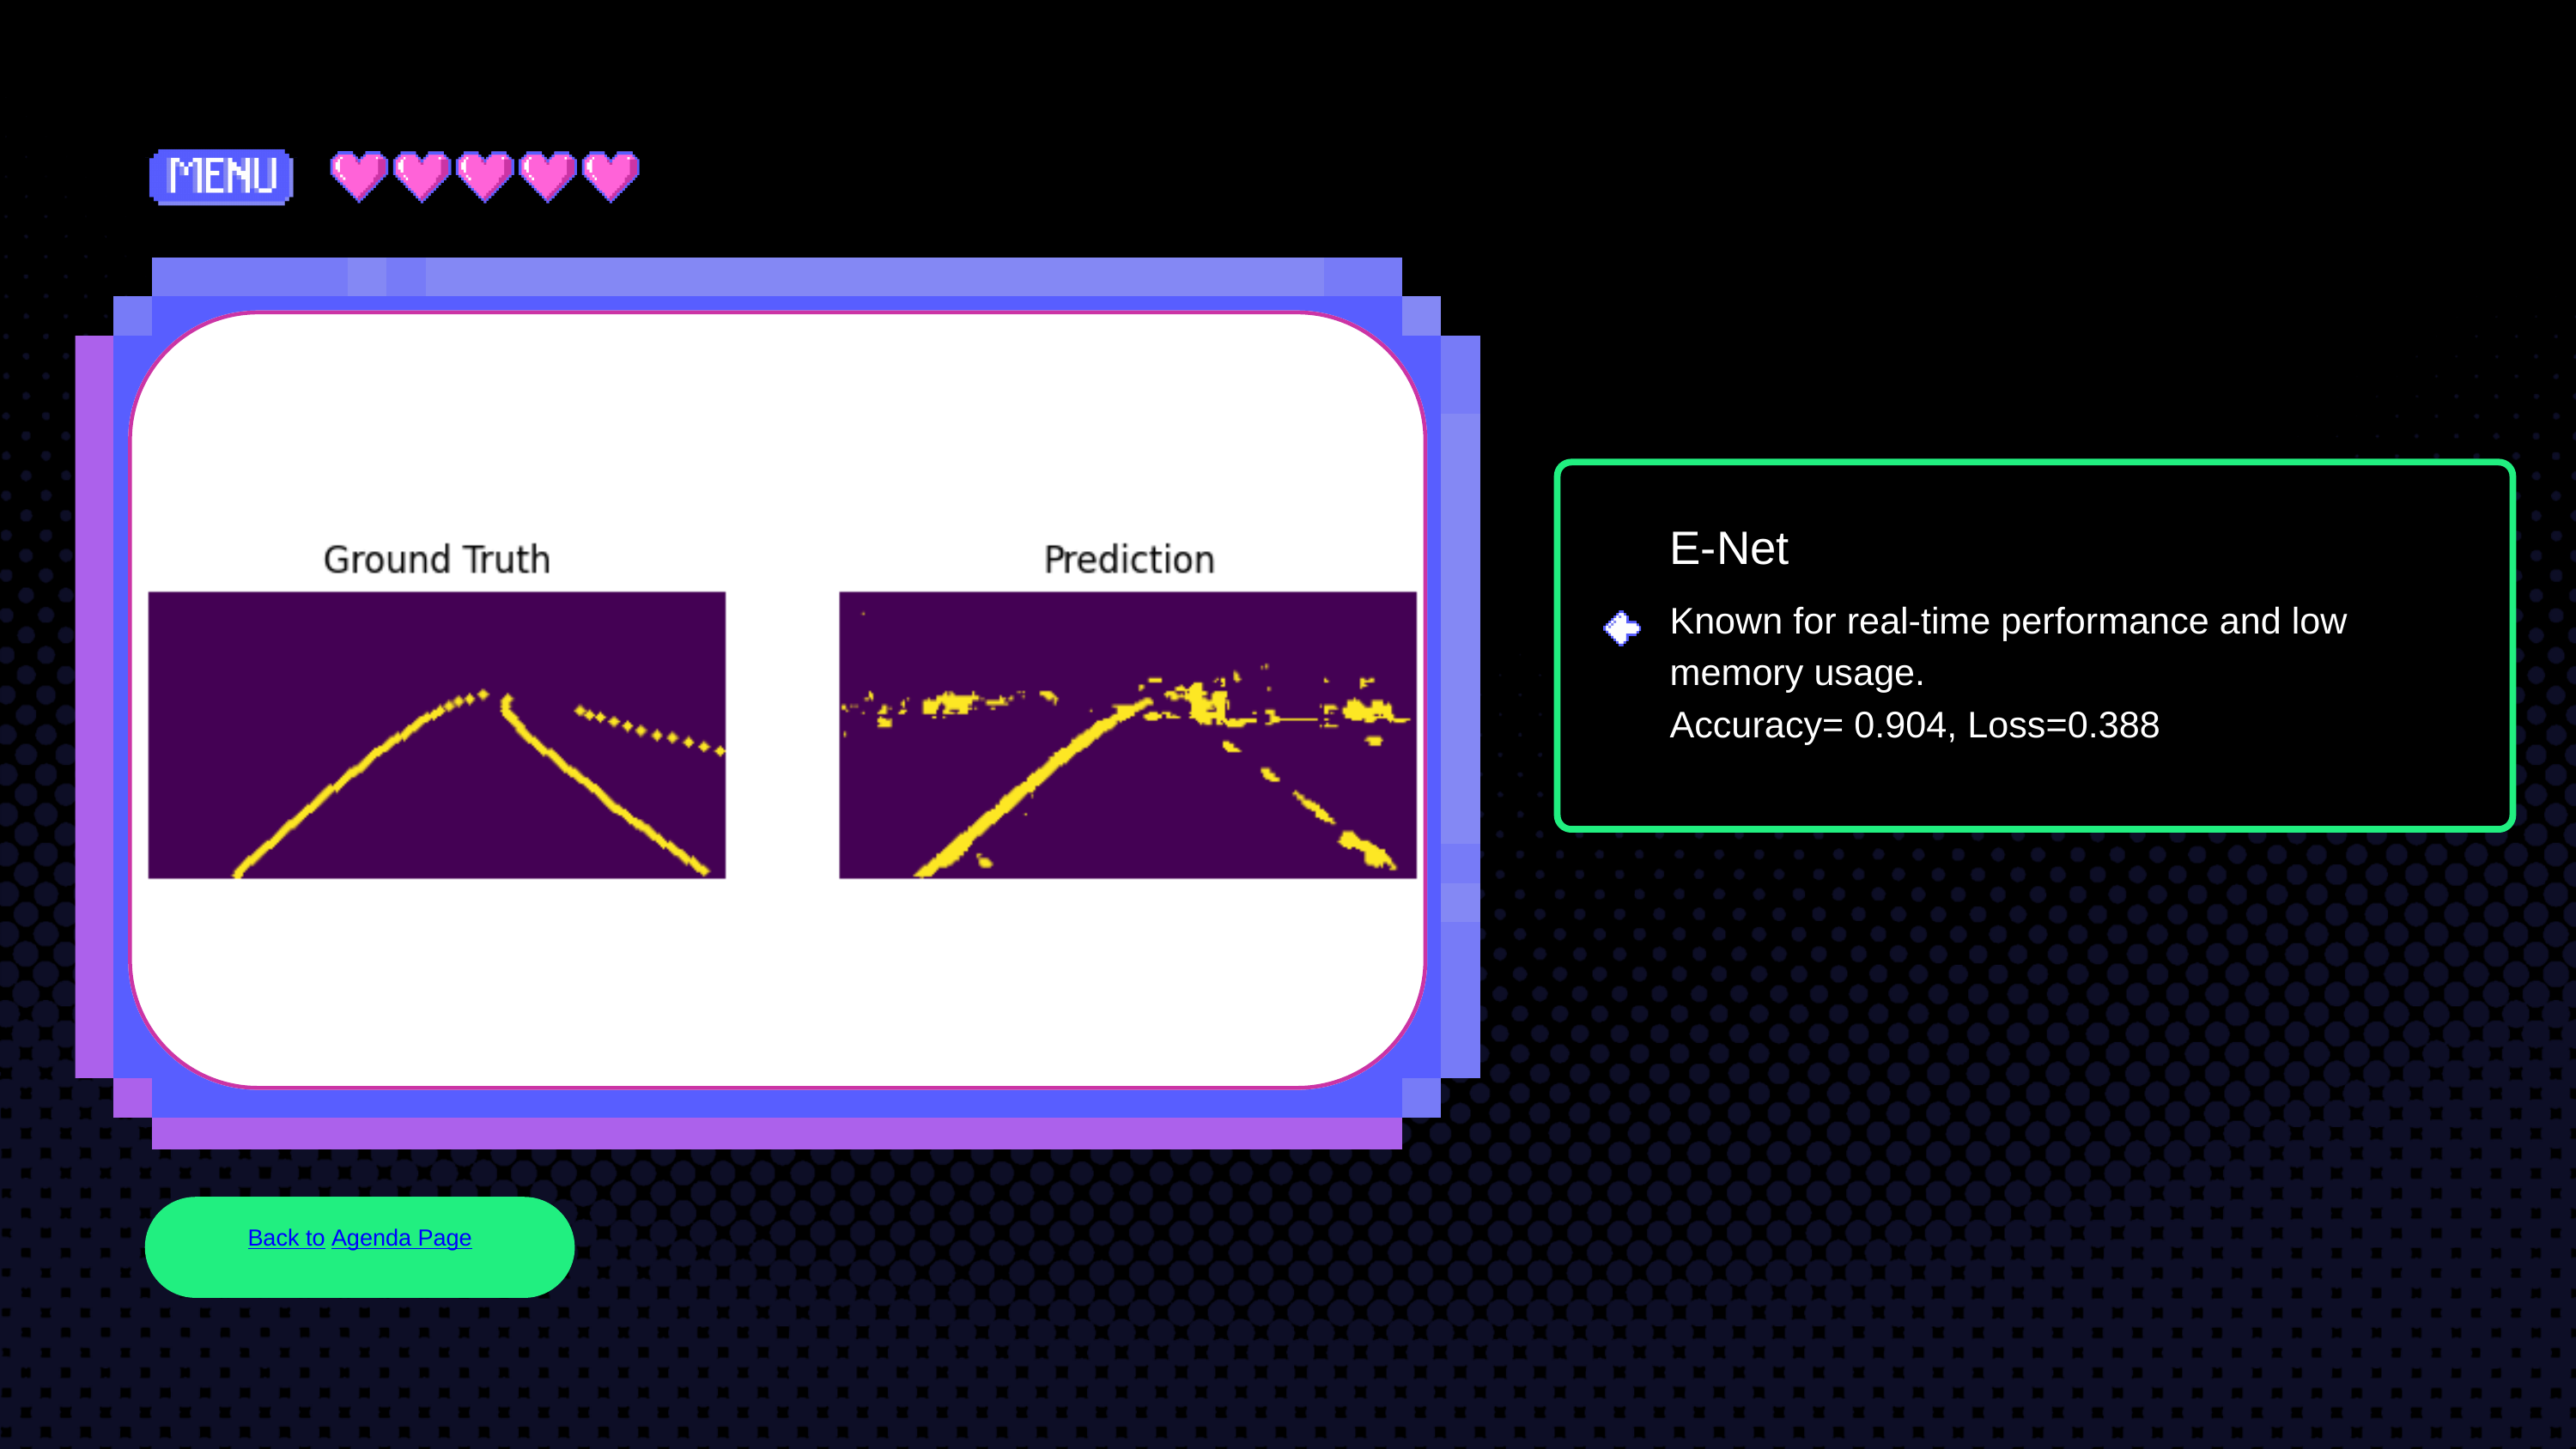

E-Net
Known for real-time performance and low memory usage.
Accuracy= 0.904, Loss=0.388

Back to Agenda Page